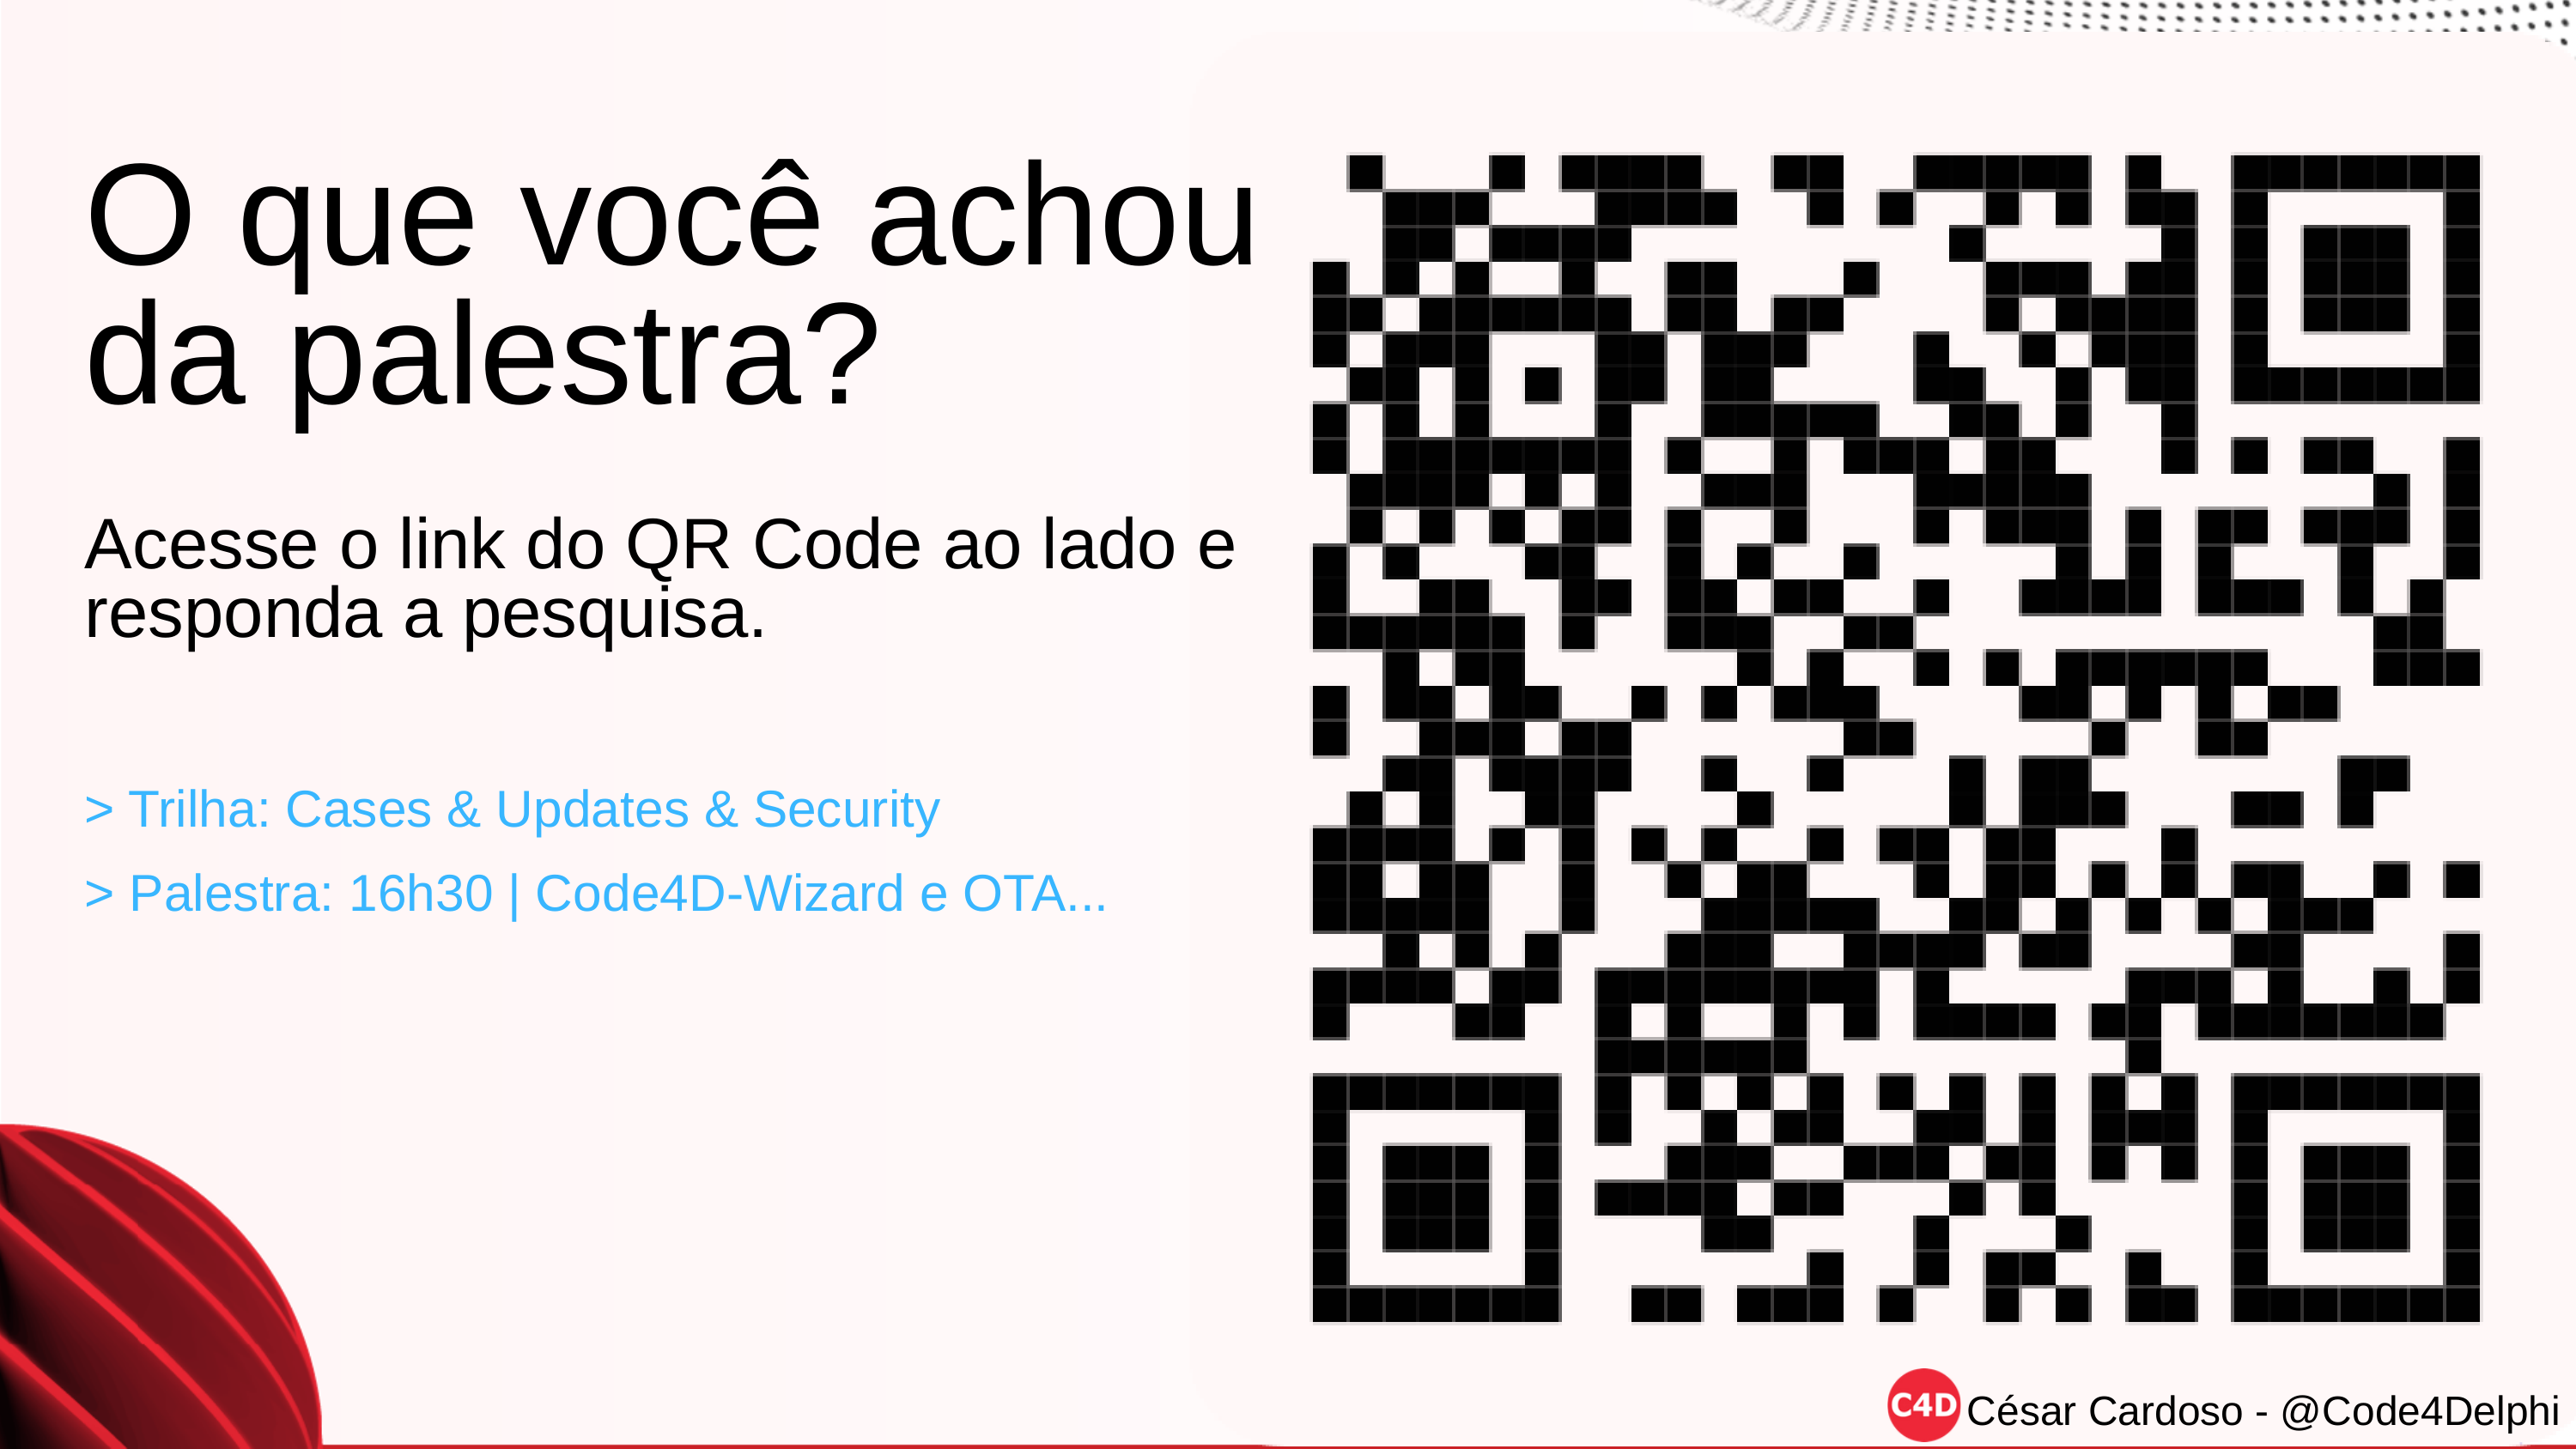

O que você achou da palestra?
Acesse o link do QR Code ao lado e responda a pesquisa.

> Trilha: Cases & Updates & Security
> Palestra: 16h30 | Code4D-Wizard e OTA...

César Cardoso - @Code4Delphi